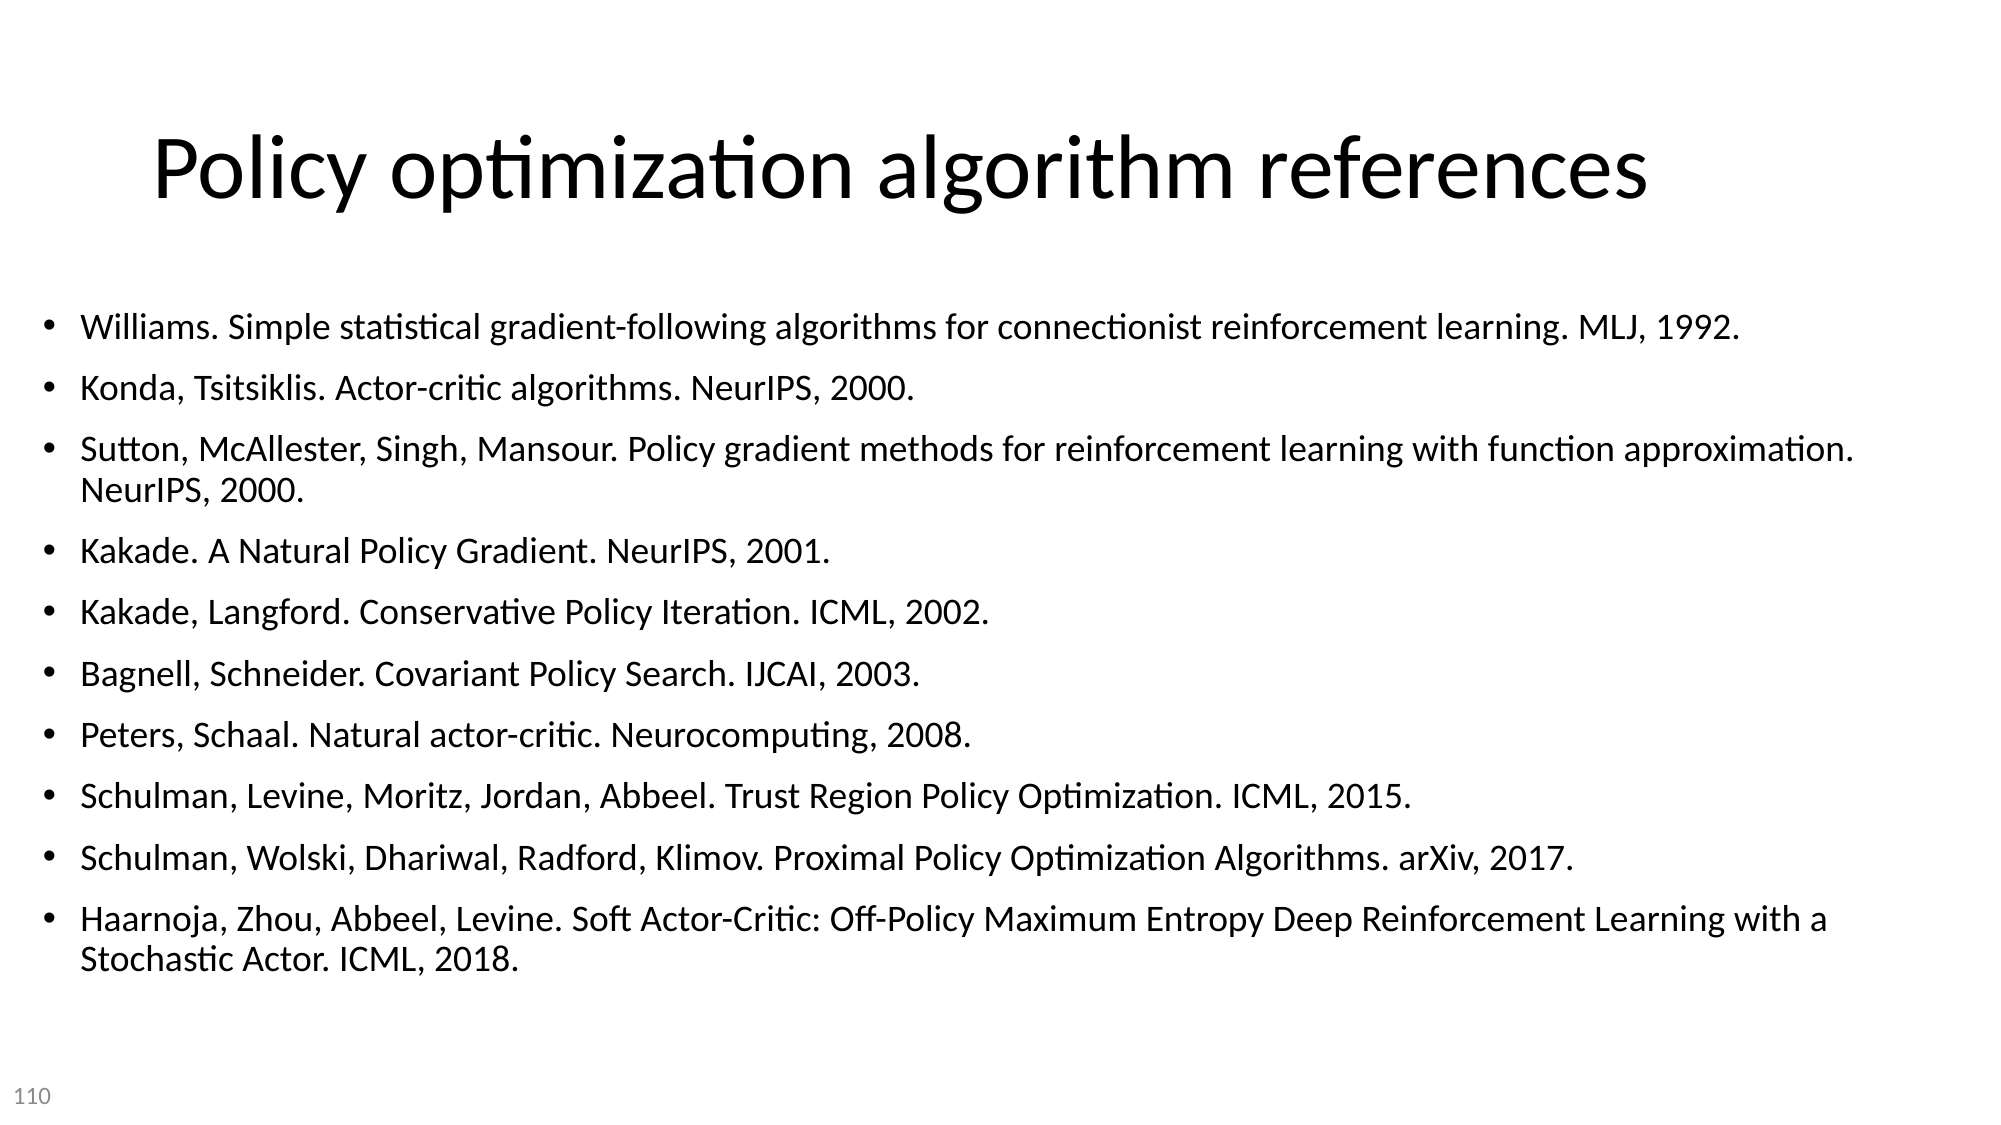

# Policy optimization algorithm references
Williams. Simple statistical gradient-following algorithms for connectionist reinforcement learning. MLJ, 1992.
Konda, Tsitsiklis. Actor-critic algorithms. NeurIPS, 2000.
Sutton, McAllester, Singh, Mansour. Policy gradient methods for reinforcement learning with function approximation. NeurIPS, 2000.
Kakade. A Natural Policy Gradient. NeurIPS, 2001.
Kakade, Langford. Conservative Policy Iteration. ICML, 2002.
Bagnell, Schneider. Covariant Policy Search. IJCAI, 2003.
Peters, Schaal. Natural actor-critic. Neurocomputing, 2008.
Schulman, Levine, Moritz, Jordan, Abbeel. Trust Region Policy Optimization. ICML, 2015.
Schulman, Wolski, Dhariwal, Radford, Klimov. Proximal Policy Optimization Algorithms. arXiv, 2017.
Haarnoja, Zhou, Abbeel, Levine. Soft Actor-Critic: Off-Policy Maximum Entropy Deep Reinforcement Learning with a Stochastic Actor. ICML, 2018.

110